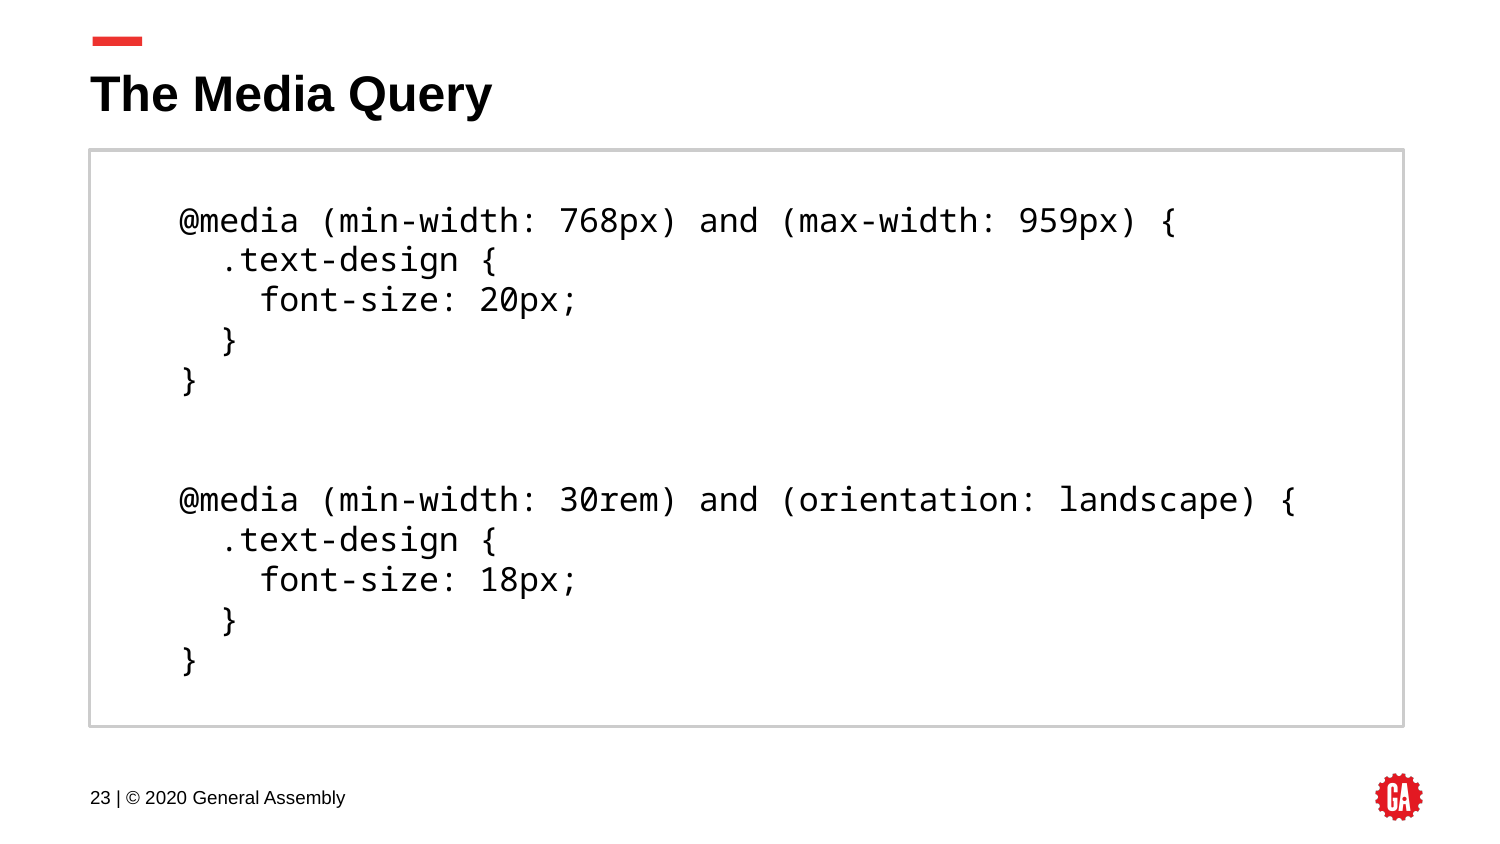

# The Media Query
@media (min-width: 768px) and (max-width: 959px) {
  .text-design {
    font-size: 20px;
  }
}

@media (min-width: 30rem) and (orientation: landscape) {
  .text-design {
    font-size: 18px;
  }
}
23 | © 2020 General Assembly